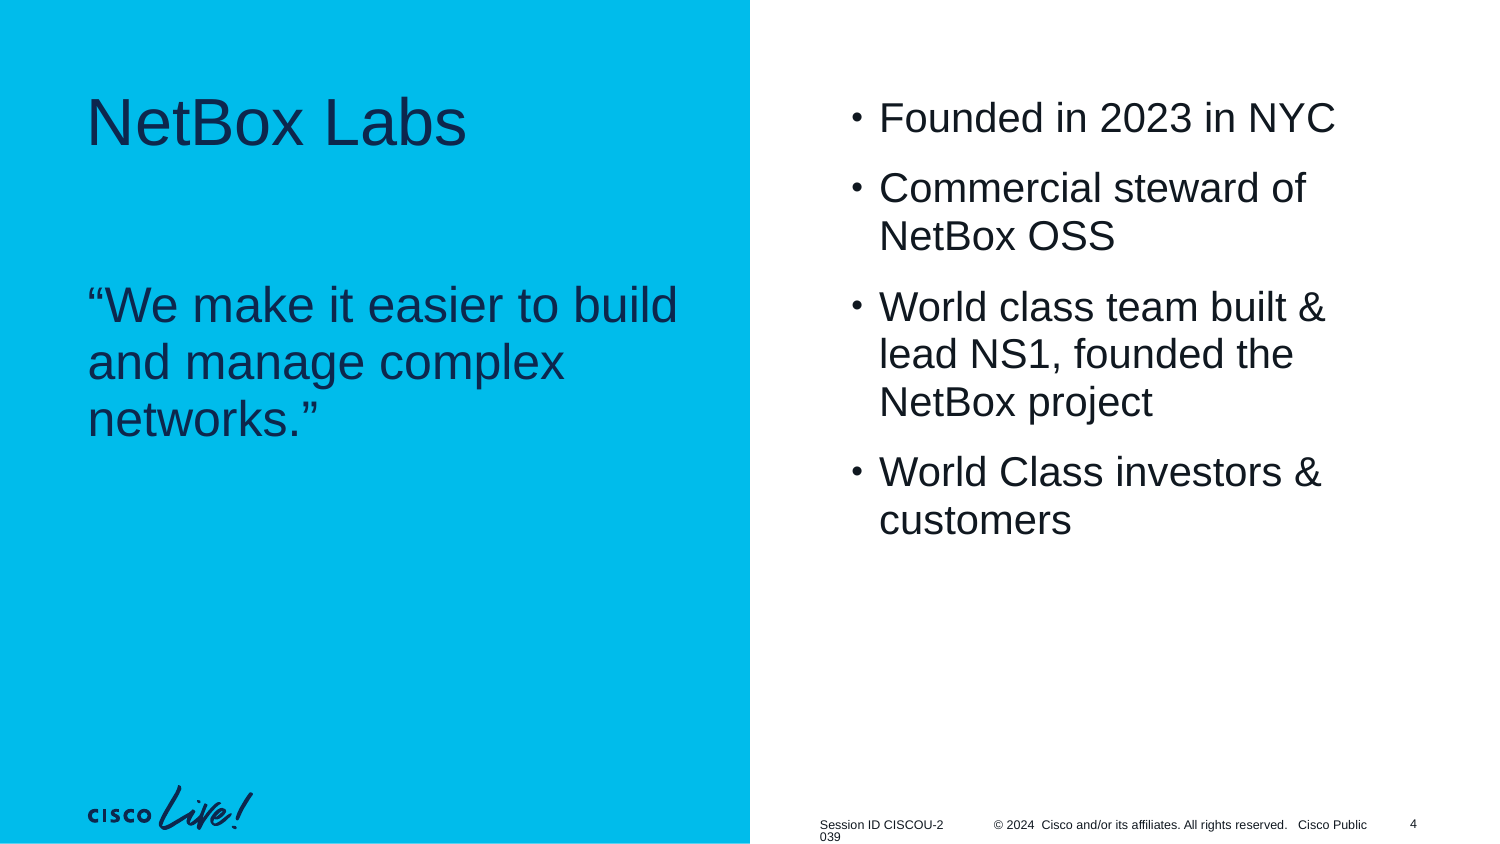

# NetBox Labs
Founded in 2023 in NYC
Commercial steward of NetBox OSS
World class team built & lead NS1, founded the NetBox project
World Class investors & customers
“We make it easier to build and manage complex networks.”
4
Session ID CISCOU-2039